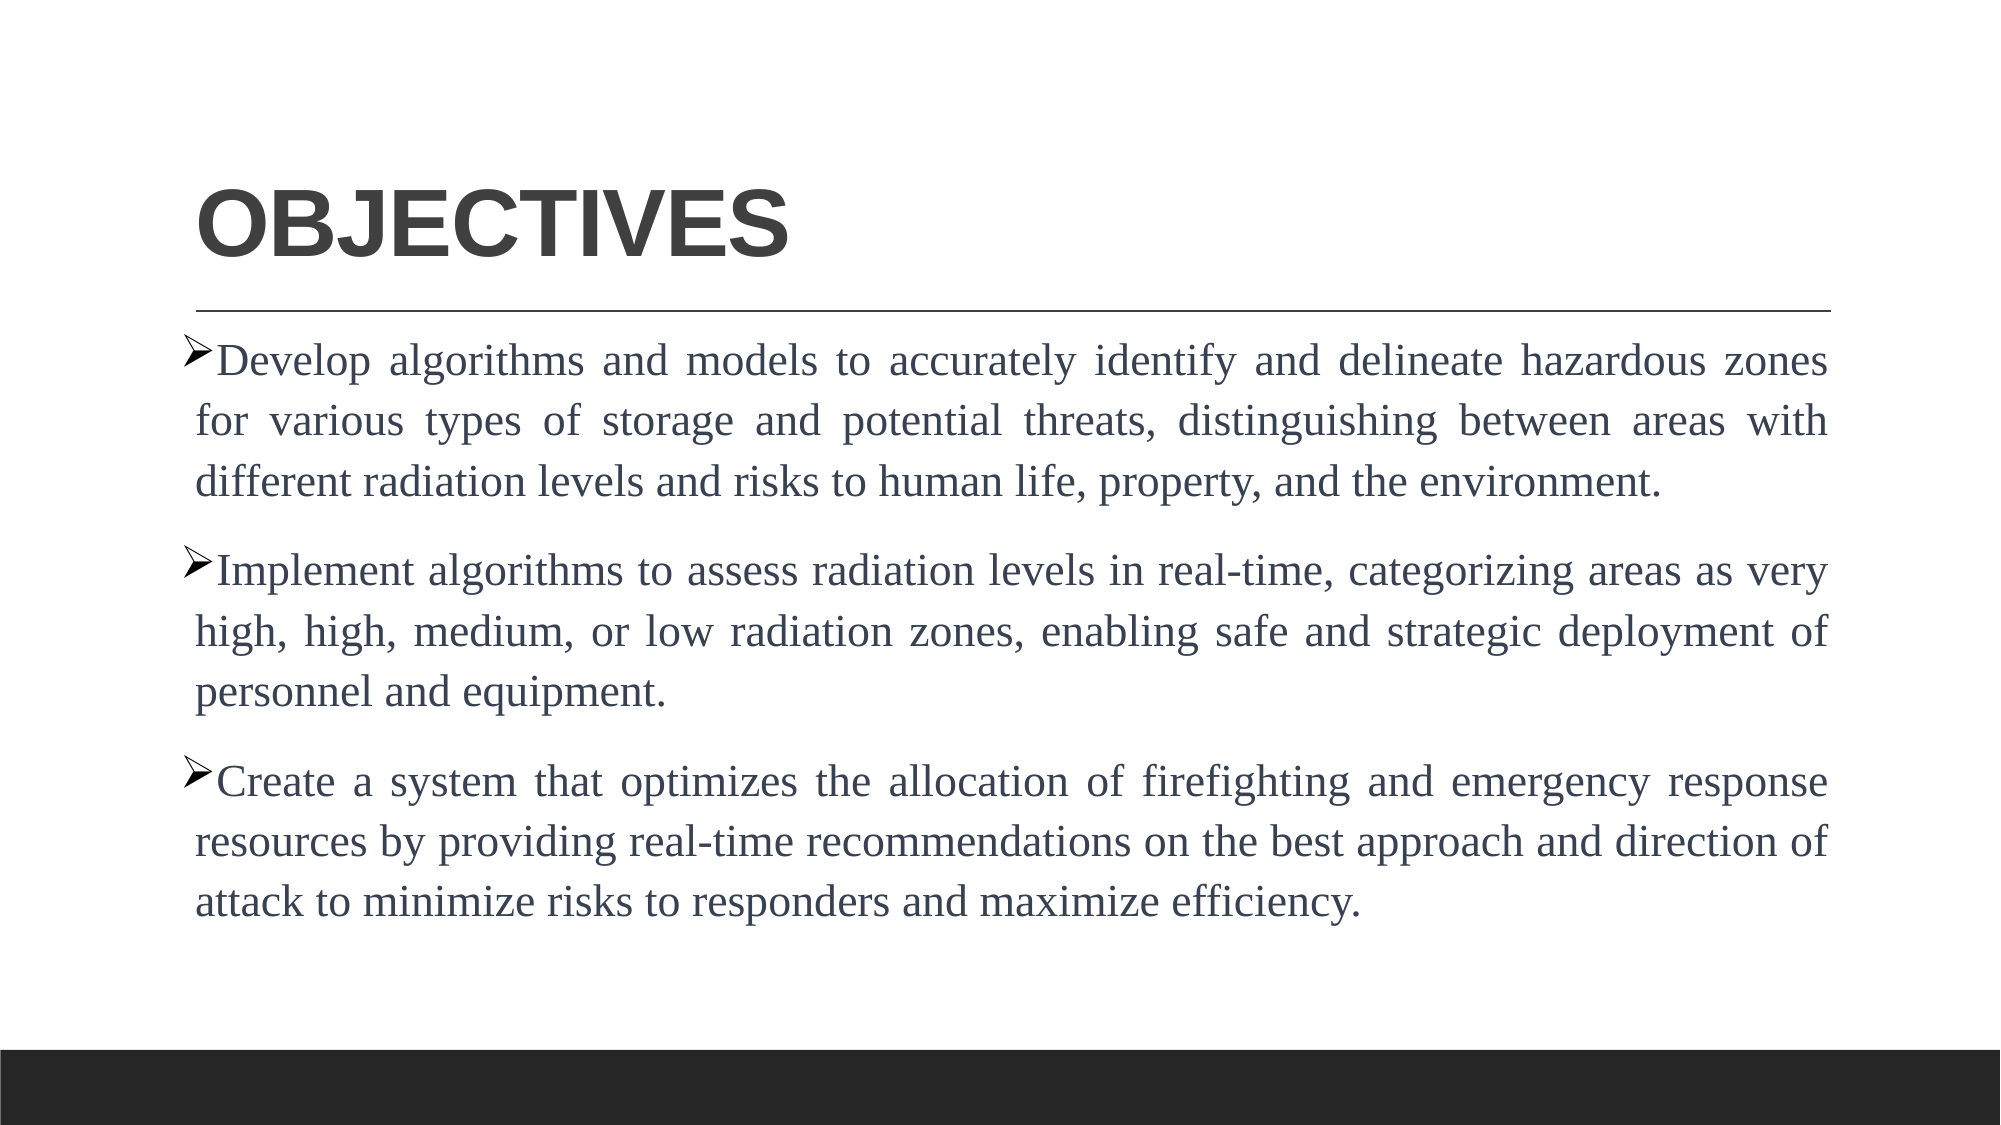

# OBJECTIVES
Develop algorithms and models to accurately identify and delineate hazardous zones for various types of storage and potential threats, distinguishing between areas with different radiation levels and risks to human life, property, and the environment.
Implement algorithms to assess radiation levels in real-time, categorizing areas as very high, high, medium, or low radiation zones, enabling safe and strategic deployment of personnel and equipment.
Create a system that optimizes the allocation of firefighting and emergency response resources by providing real-time recommendations on the best approach and direction of attack to minimize risks to responders and maximize efficiency.